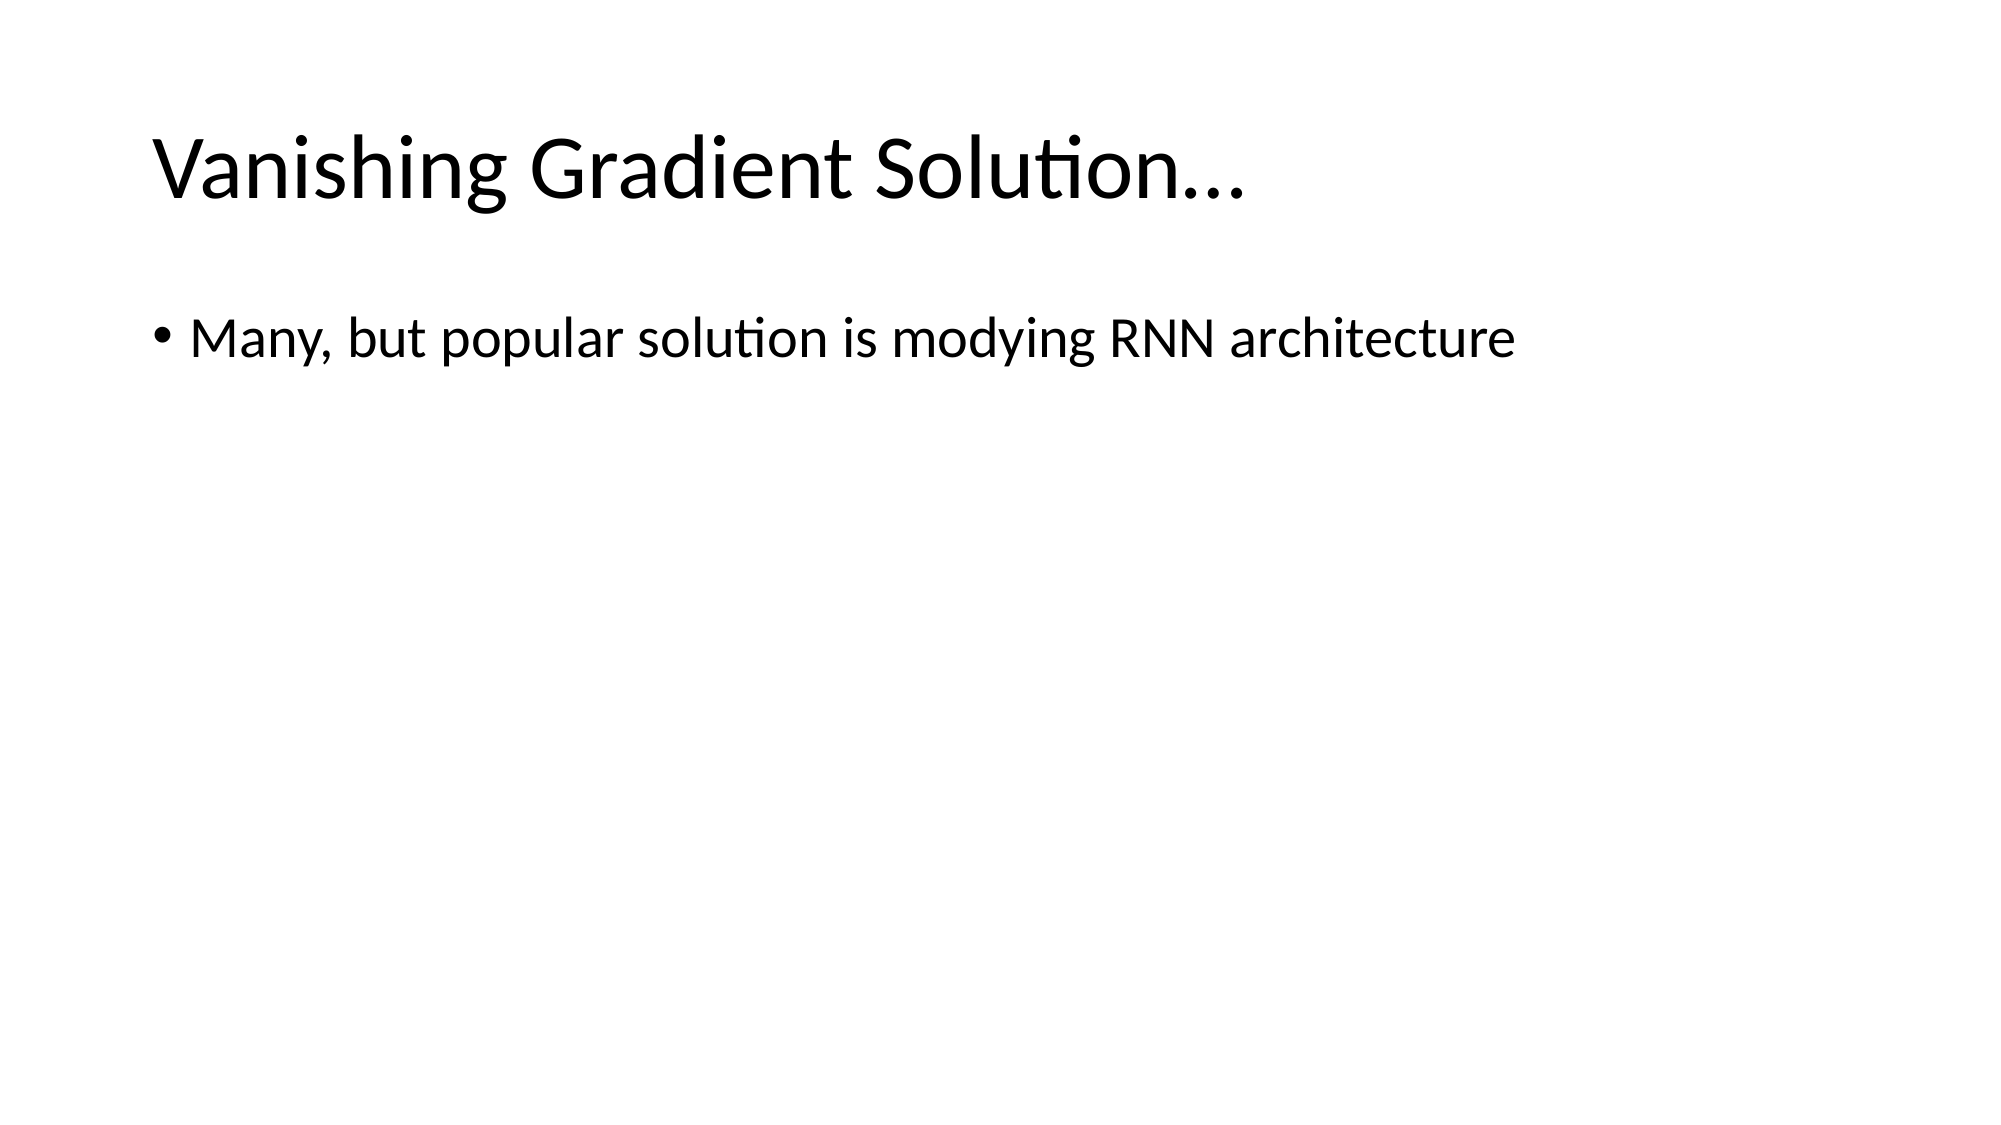

# Vanishing Gradient Solution…
Many, but popular solution is modying RNN architecture